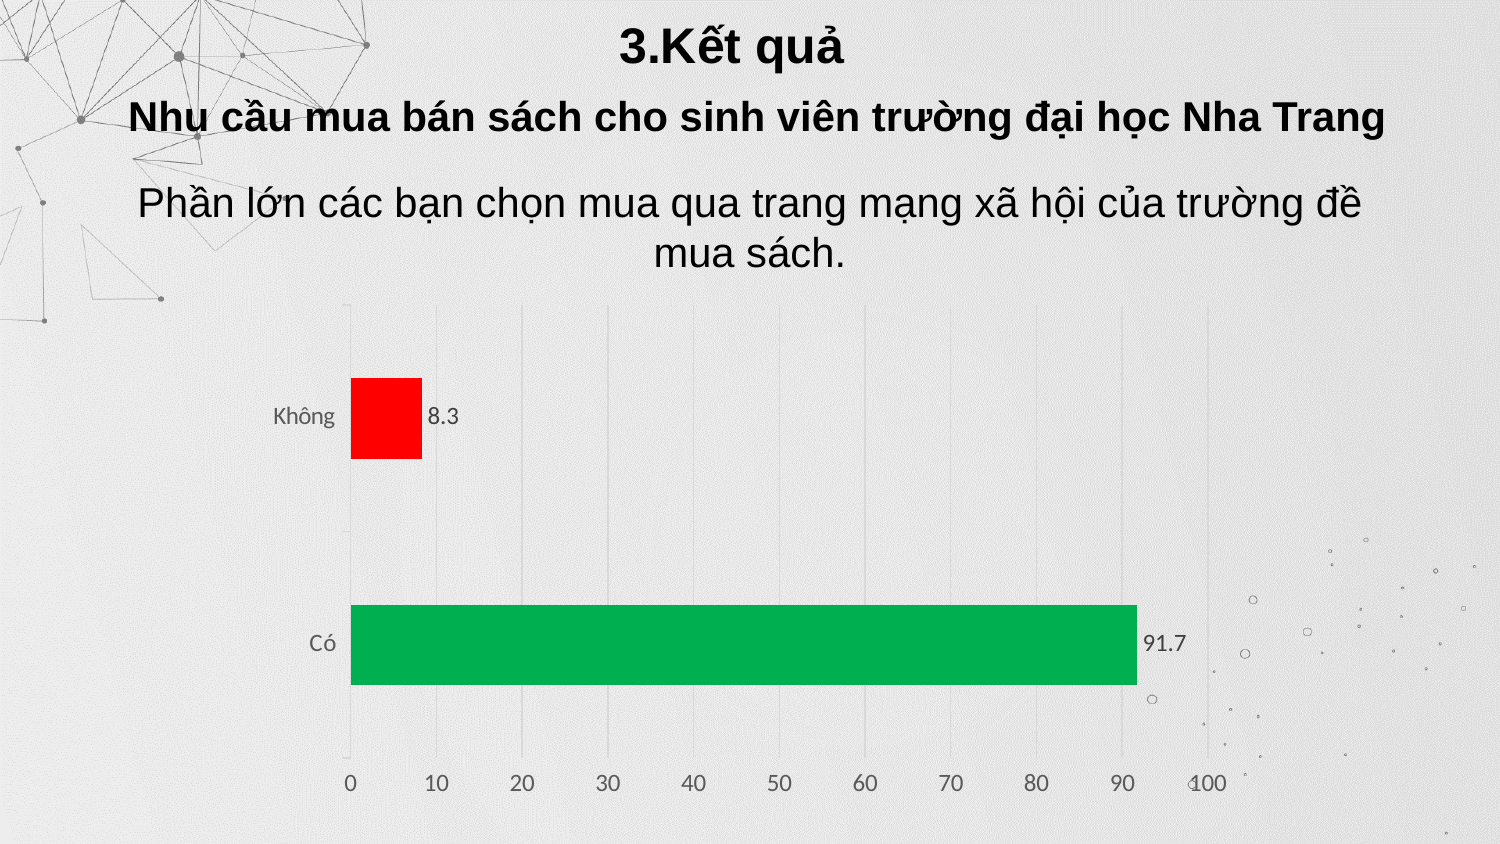

3.Kết quả
Nhu cầu mua bán sách cho sinh viên trường đại học Nha Trang
Phần lớn các bạn chọn mua qua trang mạng xã hội của trường đề mua sách.

### Chart

| Category | Chuỗi 1 |
|---|---|
| Có | 91.7 |
| Không | 8.3 |